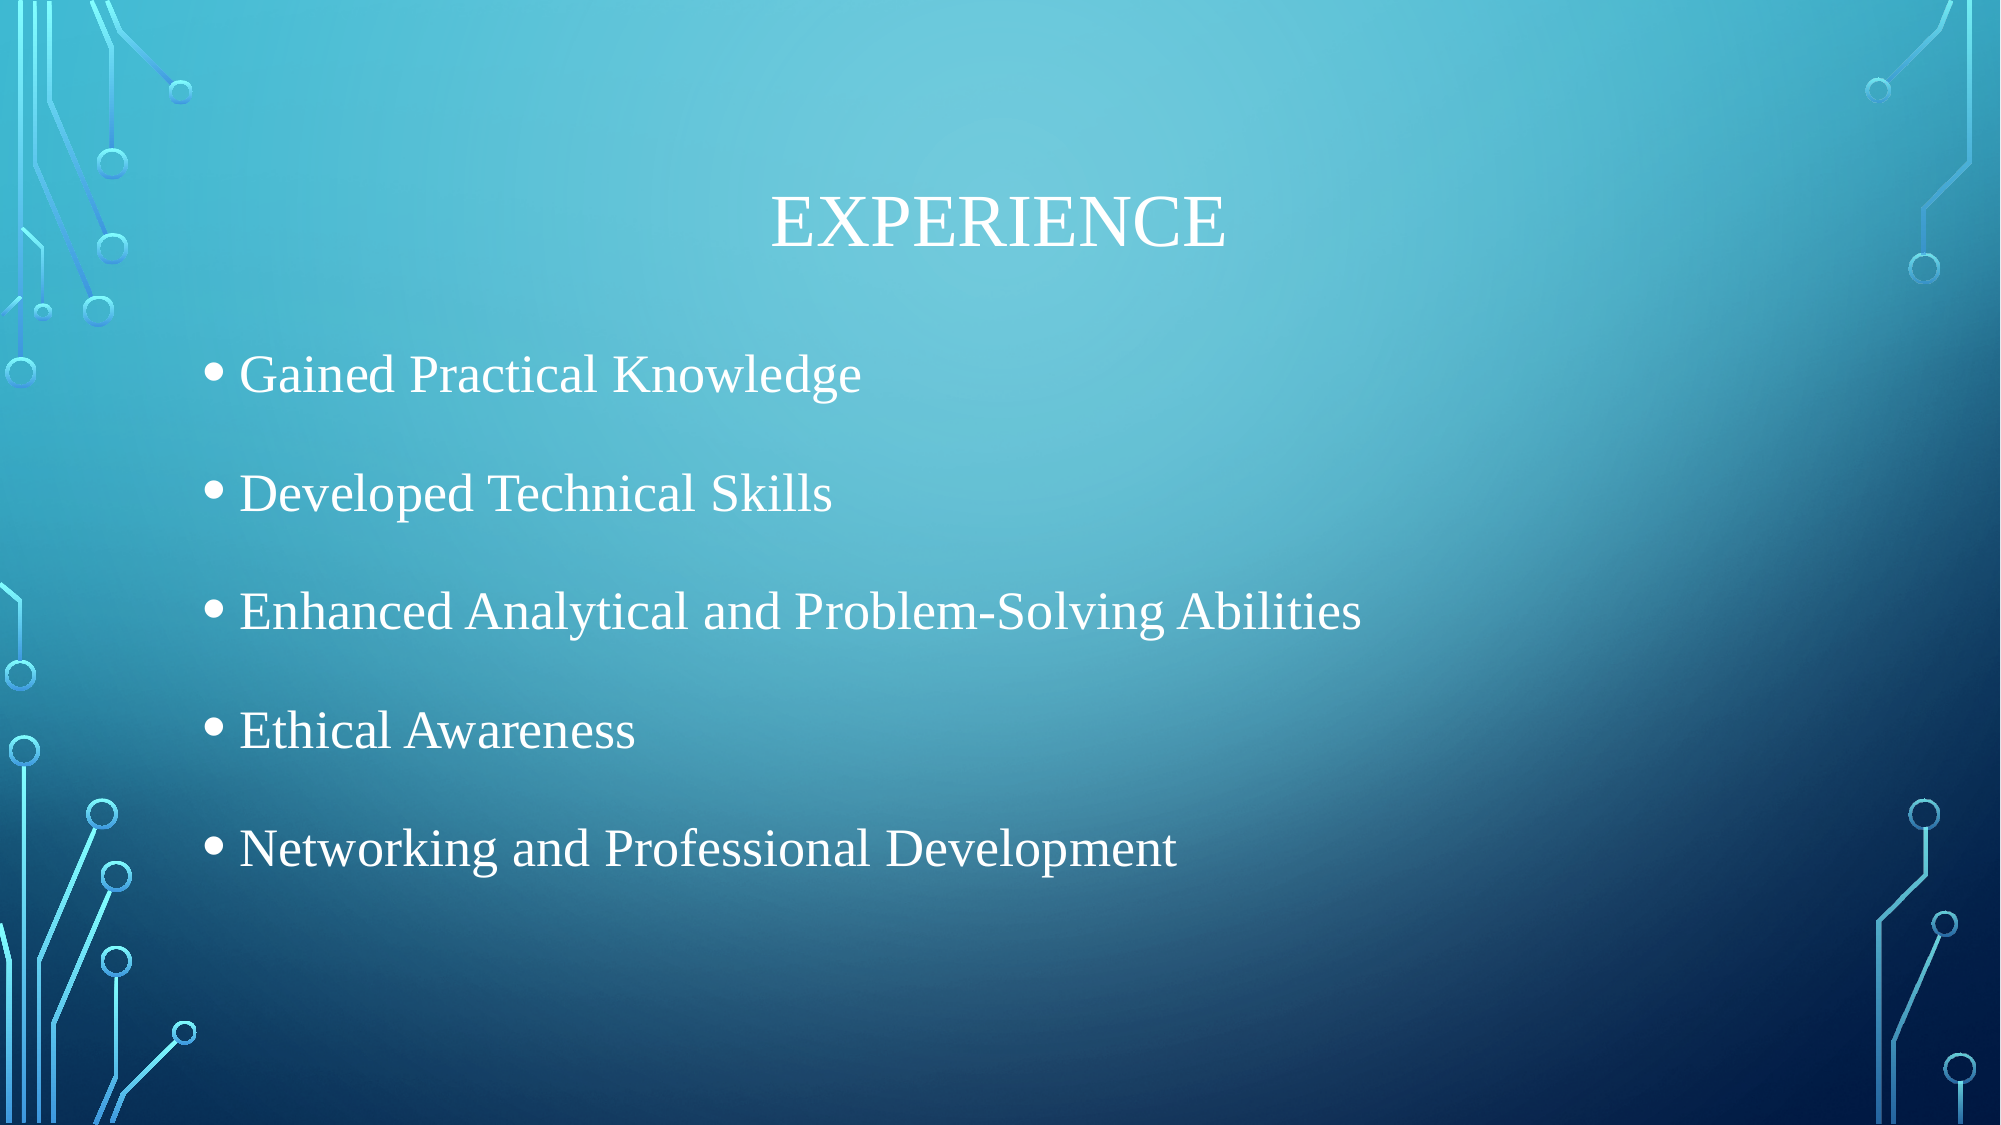

# EXPERIENCE
Gained Practical Knowledge
Developed Technical Skills
Enhanced Analytical and Problem-Solving Abilities
Ethical Awareness
Networking and Professional Development